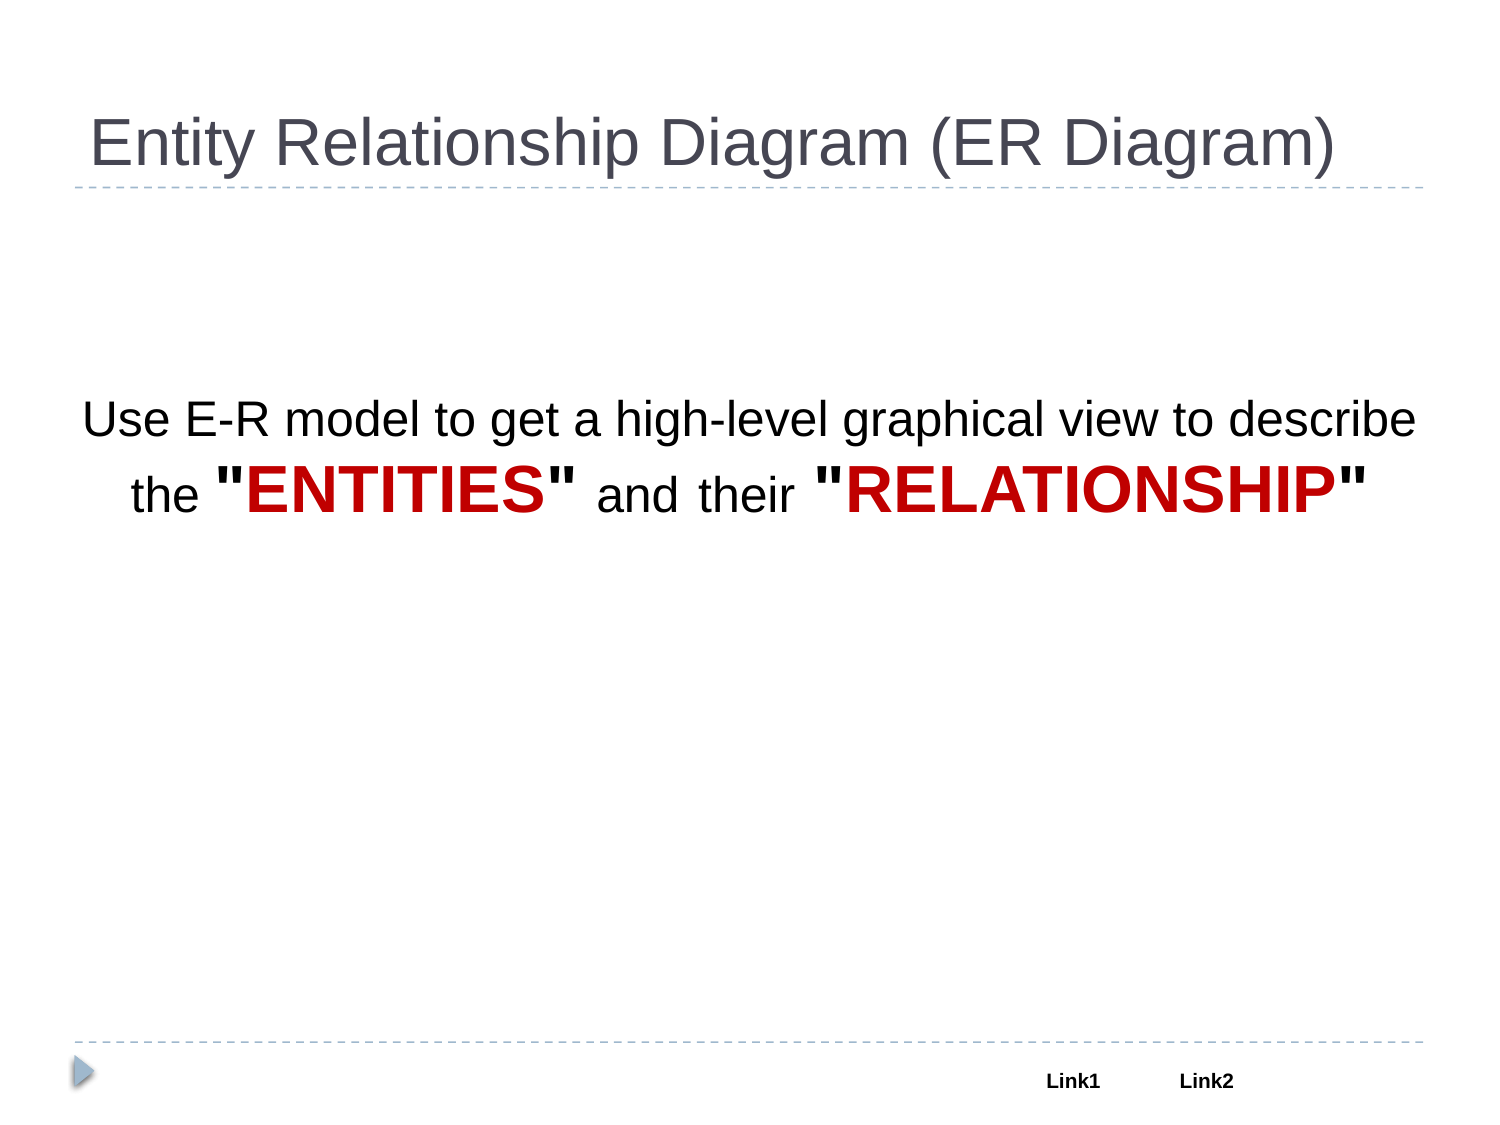

Entity Relationship Diagram (ER Diagram)
Use E-R model to get a high-level graphical view to describe the "ENTITIES" and their "RELATIONSHIP"